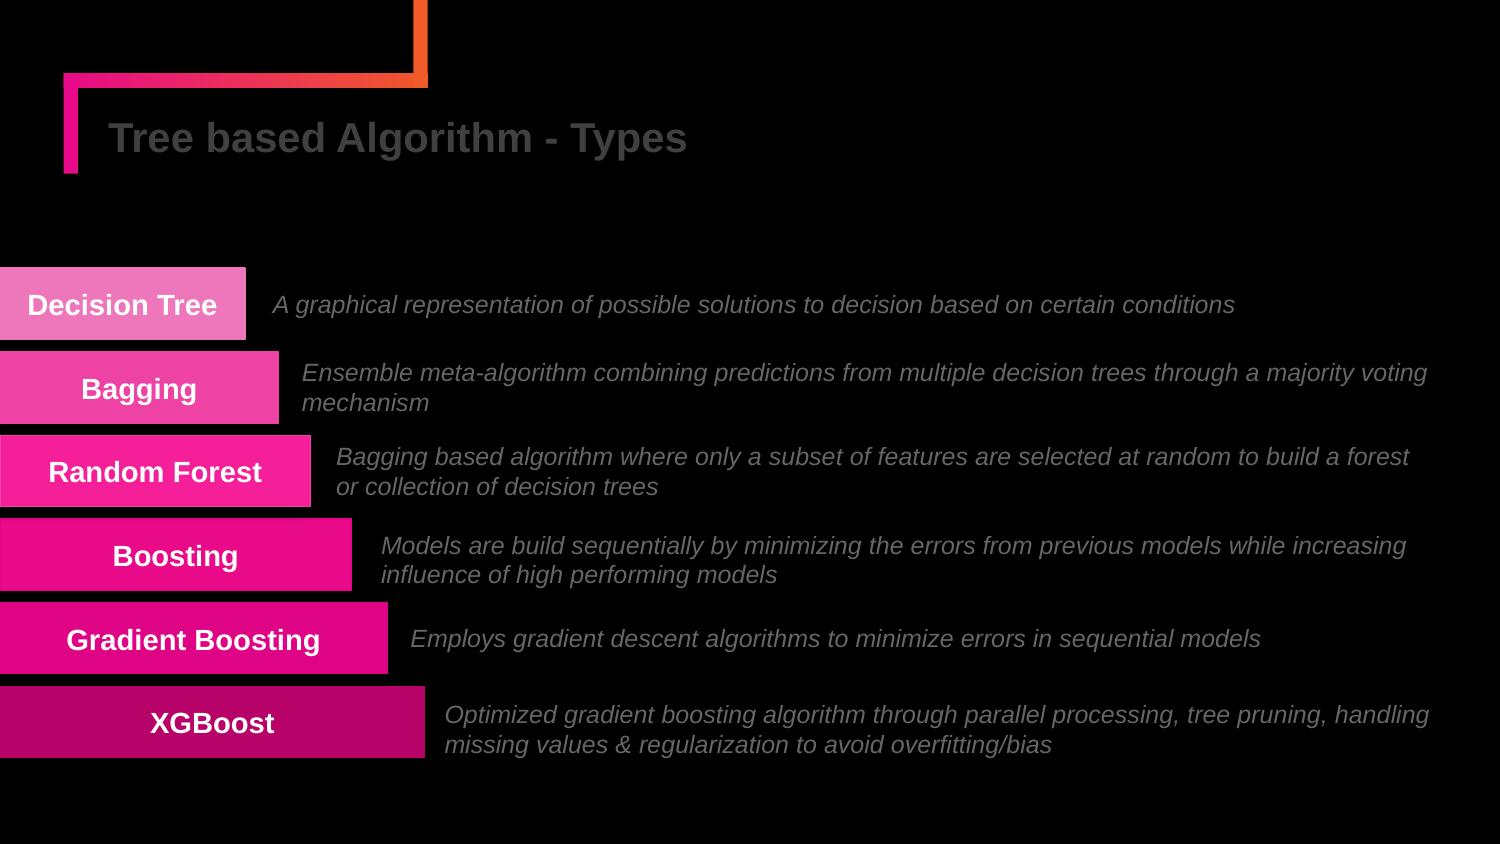

# Tree based Algorithm - Types
Decision Tree
A graphical representation of possible solutions to decision based on certain conditions
Ensemble meta-algorithm combining predictions from multiple decision trees through a majority voting mechanism
Bagging
Bagging based algorithm where only a subset of features are selected at random to build a forest or collection of decision trees
Random Forest
Models are build sequentially by minimizing the errors from previous models while increasing influence of high performing models
Boosting
Gradient Boosting
Employs gradient descent algorithms to minimize errors in sequential models
Optimized gradient boosting algorithm through parallel processing, tree pruning, handling missing values & regularization to avoid overfitting/bias
XGBoost